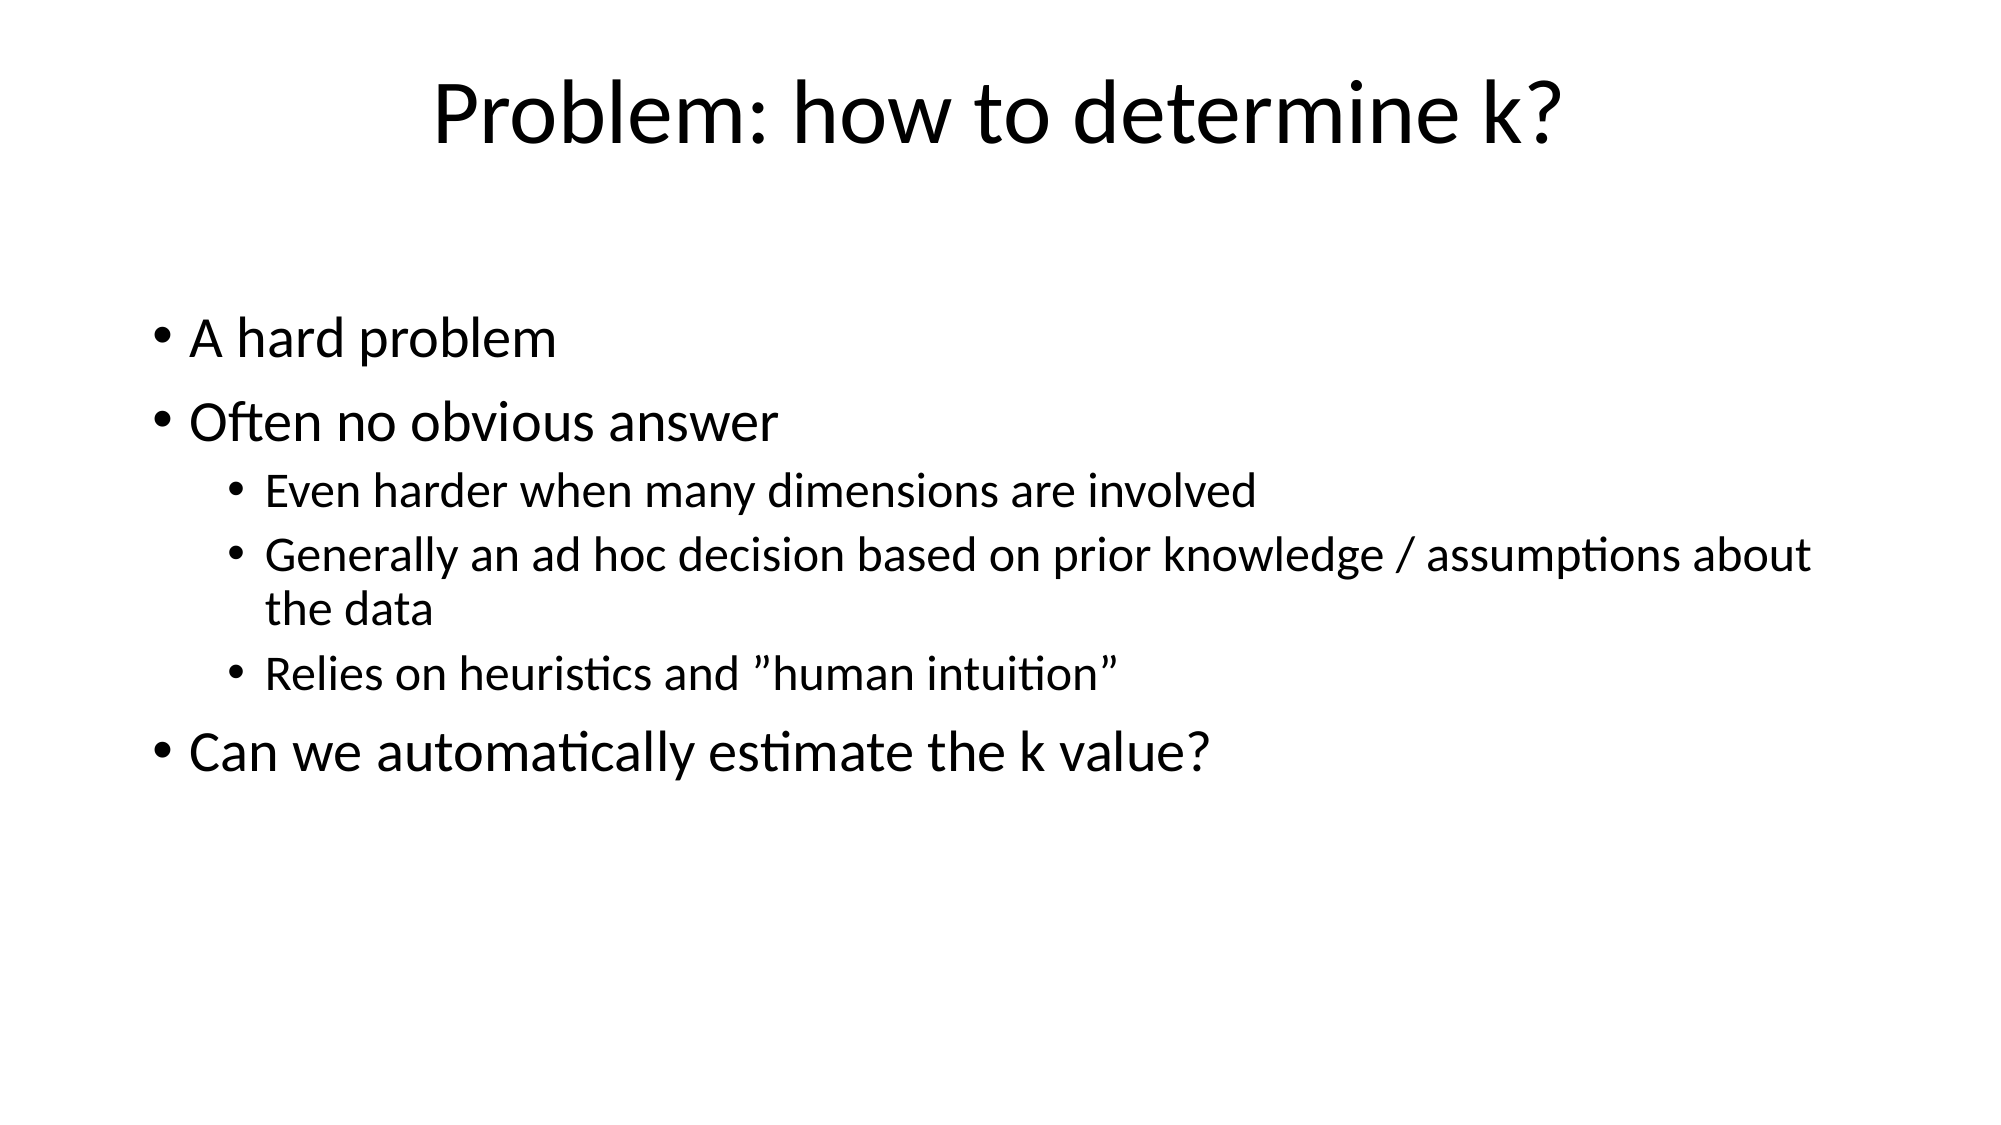

# Problem: how to determine k?
A hard problem
Often no obvious answer
Even harder when many dimensions are involved
Generally an ad hoc decision based on prior knowledge / assumptions about the data
Relies on heuristics and ”human intuition”
Can we automatically estimate the k value?